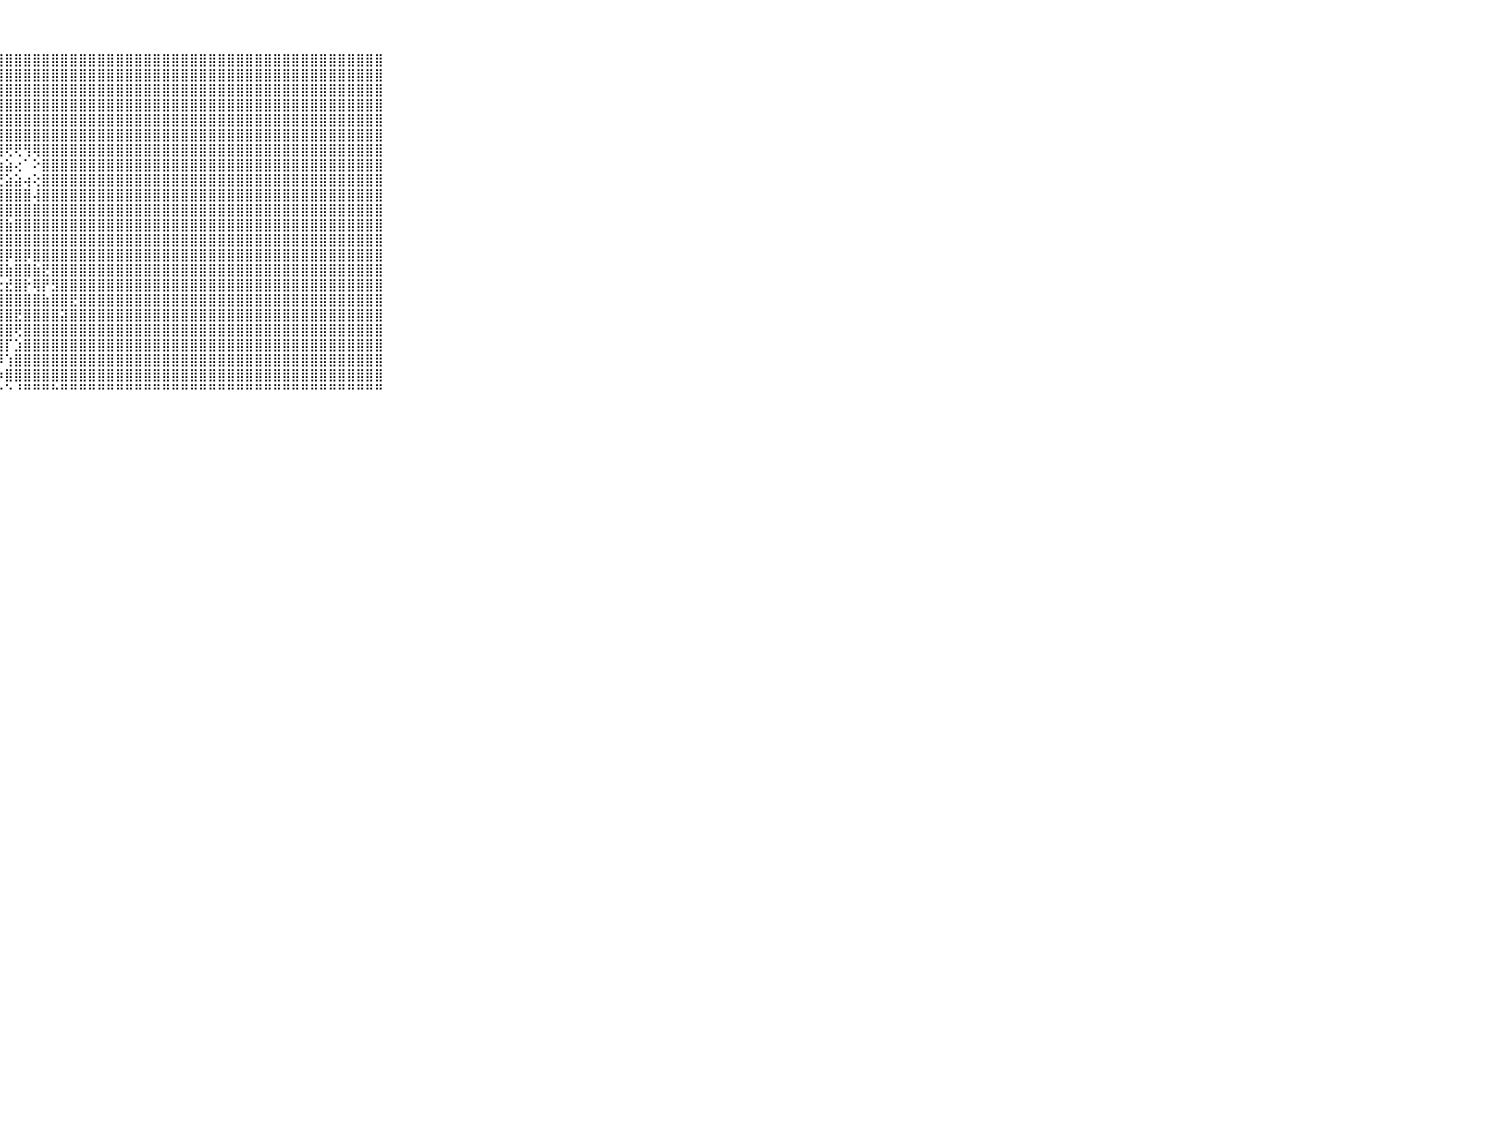

⠀⠀⠀⠀⠀⠀⠀⠀⠀⠀⠀⣿⣿⣿⣿⣿⣿⣿⣿⣿⣿⣿⣿⡇⢕⣿⣿⣿⣿⣿⣿⣿⣿⣿⣿⣿⣿⣿⣿⣿⣿⣿⣿⣿⣿⣿⣿⣿⣿⣿⣿⣿⣿⣿⣿⣿⣿⣿⣿⣿⣿⣿⣿⣿⣿⣿⣿⣿⣿⠀⠀⠀⠀⠀⠀⠀⠀⠀⠀⠀⠀
⠀⠀⠀⠀⠀⠀⠀⠀⠀⠀⠀⣿⣿⣿⣿⣿⣿⣿⣿⣿⣿⣿⣿⡇⢕⣿⣿⣿⣿⣿⣿⣿⣿⣿⣿⣿⣿⣿⣿⣿⣿⣿⣿⣿⣿⣿⣿⣿⣿⣿⣿⣿⣿⣿⣿⣿⣿⣿⣿⣿⣿⣿⣿⣿⣿⣿⣿⣿⣿⠀⠀⠀⠀⠀⠀⠀⠀⠀⠀⠀⠀
⠀⠀⠀⠀⠀⠀⠀⠀⠀⠀⠀⣿⣿⣿⣿⣿⣿⣿⣿⣿⣿⣿⣿⡇⢕⣿⣿⣿⣿⣿⣿⣿⣿⣿⣿⣿⣿⣿⣿⣿⣿⣿⣿⣿⣿⣿⣿⣿⣿⣿⣿⣿⣿⣿⣿⣿⣿⣿⣿⣿⣿⣿⣿⣿⣿⣿⣿⣿⣿⠀⠀⠀⠀⠀⠀⠀⠀⠀⠀⠀⠀
⠀⠀⠀⠀⠀⠀⠀⠀⠀⠀⠀⣿⣿⣿⣿⣿⣿⣿⣿⣿⣿⣿⣿⡇⢸⣿⣿⣿⣿⣿⣿⣿⣿⣿⣿⣿⣿⣿⣿⣿⣿⣿⣿⣿⣿⣿⣿⣿⣿⣿⣿⣿⣿⣿⣿⣿⣿⣿⣿⣿⣿⣿⣿⣿⣿⣿⣿⣿⣿⠀⠀⠀⠀⠀⠀⠀⠀⠀⠀⠀⠀
⠀⠀⠀⠀⠀⠀⠀⠀⠀⠀⠀⣿⣿⣿⣿⣿⣿⣿⣿⣿⣿⣿⣿⡇⢱⣿⣿⣿⣿⣿⣿⣿⣿⣿⣿⣿⣿⣿⣿⣿⣿⣿⣿⣿⣿⣿⣿⣿⣿⣿⣿⣿⣿⣿⣿⣿⣿⣿⣿⣿⣿⣿⣿⣿⣿⣿⣿⣿⣿⠀⠀⠀⠀⠀⠀⠀⠀⠀⠀⠀⠀
⠀⠀⠀⠀⠀⠀⠀⠀⠀⠀⠀⣿⣿⣿⣿⣿⣿⣿⣿⣿⣿⣿⣿⡇⢸⣿⣿⣿⣿⣿⣿⣿⣿⣿⣿⣿⣿⣿⣿⣿⣿⣿⣿⣿⣿⣿⣿⣿⣿⣿⣿⣿⣿⣿⣿⣿⣿⣿⣿⣿⣿⣿⣿⣿⣿⣿⣿⣿⣿⠀⠀⠀⠀⠀⠀⠀⠀⠀⠀⠀⠀
⠀⠀⠀⠀⠀⠀⠀⠀⠀⠀⠀⣿⣿⣿⣿⣿⣿⣿⣿⣿⣿⣿⣿⡇⢸⣿⣿⢿⢟⢟⢻⢿⣿⣿⣿⣿⣿⣿⣿⣿⣿⣿⣿⣿⣿⣿⣿⣿⣿⣿⣿⣿⣿⣿⣿⣿⣿⣿⣿⣿⣿⣿⣿⣿⣿⣿⣿⣿⣿⠀⠀⠀⠀⠀⠀⠀⠀⠀⠀⠀⠀
⠀⠀⠀⠀⠀⠀⠀⠀⠀⠀⠀⣿⣿⣿⣿⣿⣿⣿⣿⣿⣿⣿⣿⡇⢸⣿⣷⣵⣵⢔⠁⠕⣿⣿⣿⣿⣿⣿⣿⣿⣿⣿⣿⣿⣿⣿⣿⣿⣿⣿⣿⣿⣿⣿⣿⣿⣿⣿⣿⣿⣿⣿⣿⣿⣿⣿⣿⣿⣿⠀⠀⠀⠀⠀⠀⠀⠀⠀⠀⠀⠀
⠀⠀⠀⠀⠀⠀⠀⠀⠀⠀⠀⣿⣿⣿⣿⣿⣿⣿⣿⣿⣿⣿⣿⢇⢸⣿⣯⣝⣵⣵⢴⢕⣿⣿⣿⣿⣿⣿⣿⣿⣿⣿⣿⣿⣿⣿⣿⣿⣿⣿⣿⣿⣿⣿⣿⣿⣿⣿⣿⣿⣿⣿⣿⣿⣿⣿⣿⣿⣿⠀⠀⠀⠀⠀⠀⠀⠀⠀⠀⠀⠀
⠀⠀⠀⠀⠀⠀⠀⠀⠀⠀⠀⣿⣿⣿⣿⣿⣿⣿⣿⣿⣿⣿⣿⢕⢸⣿⣿⣿⣿⣿⣿⢼⣿⣿⣿⣿⣿⣿⣿⣿⣿⣿⣿⣿⣿⣿⣿⣿⣿⣿⣿⣿⣿⣿⣿⣿⣿⣿⣿⣿⣿⣿⣿⣿⣿⣿⣿⣿⣿⠀⠀⠀⠀⠀⠀⠀⠀⠀⠀⠀⠀
⠀⠀⠀⠀⠀⠀⠀⠀⠀⠀⠀⣿⣿⣿⣿⣿⣿⣿⣿⣿⣿⣿⣿⢕⢸⣿⣿⣿⣿⣿⣿⣿⣿⣿⣿⣿⣿⣿⣿⣿⣿⣿⣿⣿⣿⣿⣿⣿⣿⣿⣿⣿⣿⣿⣿⣿⣿⣿⣿⣿⣿⣿⣿⣿⣿⣿⣿⣿⣿⠀⠀⠀⠀⠀⠀⠀⠀⠀⠀⠀⠀
⠀⠀⠀⠀⠀⠀⠀⠀⠀⠀⠀⣿⣿⣿⣿⣿⣿⣿⣿⣿⣿⣿⣿⢕⢸⣿⣿⣿⣷⣿⣿⣿⣿⣿⣿⣿⣿⣿⣿⣿⣿⣿⣿⣿⣿⣿⣿⣿⣿⣿⣿⣿⣿⣿⣿⣿⣿⣿⣿⣿⣿⣿⣿⣿⣿⣿⣿⣿⣿⠀⠀⠀⠀⠀⠀⠀⠀⠀⠀⠀⠀
⠀⠀⠀⠀⠀⠀⠀⠀⠀⠀⠀⣿⣿⣿⣿⣿⣿⣿⣿⣿⣿⣿⣿⢕⢸⣿⣿⣿⣿⣿⣿⣿⣿⣿⣿⣿⣿⣿⣿⣿⣿⣿⣿⣿⣿⣿⣿⣿⣿⣿⣿⣿⣿⣿⣿⣿⣿⣿⣿⣿⣿⣿⣿⣿⣿⣿⣿⣿⣿⠀⠀⠀⠀⠀⠀⠀⠀⠀⠀⠀⠀
⠀⠀⠀⠀⠀⠀⠀⠀⠀⠀⠀⣿⣿⣿⣿⣿⣿⣿⣿⣿⣿⣿⣿⢕⢸⡿⢽⣿⡿⣿⡿⣿⣿⣿⣿⣿⣿⣿⣿⣿⣿⣿⣿⣿⣿⣿⣿⣿⣿⣿⣿⣿⣿⣿⣿⣿⣿⣿⣿⣿⣿⣿⣿⣿⣿⣿⣿⣿⣿⠀⠀⠀⠀⠀⠀⠀⠀⠀⠀⠀⠀
⠀⠀⠀⠀⠀⠀⠀⠀⠀⠀⠀⣿⣿⣿⣿⣿⣿⣿⣿⣿⣿⣿⣿⢕⢼⡿⣿⣾⣷⣿⣿⣷⣟⣿⣿⣿⣿⣿⣿⣿⣿⣿⣿⣿⣿⣿⣿⣿⣿⣿⣿⣿⣿⣿⣿⣿⣿⣿⣿⣿⣿⣿⣿⣿⣿⣿⣿⣿⣿⠀⠀⠀⠀⠀⠀⠀⠀⠀⠀⠀⠀
⠀⠀⠀⠀⠀⠀⠀⠀⠀⠀⠀⣿⣿⣿⣿⣿⣿⣿⣿⣿⣿⣿⣿⢕⢸⣷⣾⣗⣞⣿⡗⢿⡟⣻⣿⣿⣿⣿⣿⣿⣿⣿⣿⣿⣿⣿⣿⣿⣿⣿⣿⣿⣿⣿⣿⣿⣿⣿⣿⣿⣿⣿⣿⣿⣿⣿⣿⣿⣿⠀⠀⠀⠀⠀⠀⠀⠀⠀⠀⠀⠀
⠀⠀⠀⠀⠀⠀⠀⠀⠀⠀⠀⣿⣿⣿⣿⣿⣿⣿⣿⣿⣿⣿⣿⢕⢸⣿⣿⣿⣿⣿⣿⣿⣷⣿⣿⣟⣿⣿⣿⣿⣿⣿⣿⣿⣿⣿⣿⣿⣿⣿⣿⣿⣿⣿⣿⣿⣿⣿⣿⣿⣿⣿⣿⣿⣿⣿⣿⣿⣿⠀⠀⠀⠀⠀⠀⠀⠀⠀⠀⠀⠀
⠀⠀⠀⠀⠀⠀⠀⠀⠀⠀⠀⣿⣿⣿⣿⣿⣿⣿⣿⣿⣿⣿⣿⢕⢸⣿⣿⣿⣿⣟⣿⣿⣿⣿⣽⣿⣿⣿⣿⣿⣿⣿⣿⣿⣿⣿⣿⣿⣿⣿⣿⣿⣿⣿⣿⣿⣿⣿⣿⣿⣿⣿⣿⣿⣿⣿⣿⣿⣿⠀⠀⠀⠀⠀⠀⠀⠀⠀⠀⠀⠀
⠀⠀⠀⠀⠀⠀⠀⠀⠀⠀⠀⢿⣿⣿⣿⣿⣿⣿⣿⣿⣿⣿⣿⢕⢸⣿⣿⣿⣿⢟⣿⣿⣿⣿⣿⣿⣿⣿⣿⣿⣿⣿⣿⣿⣿⣿⣿⣿⣿⣿⣿⣿⣿⣿⣿⣿⣿⣿⣿⣿⣿⣿⣿⣿⣿⣿⣿⣿⣿⠀⠀⠀⠀⠀⠀⠀⠀⠀⠀⠀⠀
⠀⠀⠀⠀⠀⠀⠀⠀⠀⠀⠀⢜⢹⢟⣻⣿⣿⣿⣿⣿⣿⣿⣿⢕⢸⣿⣿⣿⡏⣱⣿⣿⣿⣿⣿⣿⣿⣿⣿⣿⣿⣿⣿⣿⣿⣿⣿⣿⣿⣿⣿⣿⣿⣿⣿⣿⣿⣿⣿⣿⣿⣿⣿⣿⣿⣿⣿⣿⣿⠀⠀⠀⠀⠀⠀⠀⠀⠀⠀⠀⠀
⠀⠀⠀⠀⠀⠀⠀⠀⠀⠀⠀⢕⢕⢕⢕⢜⢕⢇⢝⢻⢻⢿⢟⢕⣾⣿⣿⡿⢱⣿⣿⣿⣿⣿⣿⣿⣿⣿⣿⣿⣿⣿⣿⣿⣿⣿⣿⣿⣿⣿⣿⣿⣿⣿⣿⣿⣿⣿⣿⣿⣿⣿⣿⣿⣿⣿⣿⣿⣿⠀⠀⠀⠀⠀⠀⠀⠀⠀⠀⠀⠀
⠀⠀⠀⠀⠀⠀⠀⠀⠀⠀⠀⢕⢕⢕⢕⢕⢕⢕⢕⢕⢕⢕⢕⢱⣿⣿⣿⡵⣿⣿⣿⣿⣿⣿⣿⣿⣿⣿⣿⣿⣿⣿⣿⣿⣿⣿⣿⣿⣿⣿⣿⣿⣿⣿⣿⣿⣿⣿⣿⣿⣿⣿⣿⣿⣿⣿⣿⣿⣿⠀⠀⠀⠀⠀⠀⠀⠀⠀⠀⠀⠀
⠀⠀⠀⠀⠀⠀⠀⠀⠀⠀⠀⠑⠑⠑⠑⠑⠑⠑⠑⠑⠑⠑⠑⠘⠛⠛⠛⠑⠑⠘⠛⠛⠛⠓⠛⠛⠛⠛⠛⠛⠛⠛⠛⠛⠛⠛⠛⠛⠛⠛⠛⠛⠛⠛⠛⠛⠛⠛⠛⠛⠛⠛⠛⠛⠛⠛⠛⠛⠛⠀⠀⠀⠀⠀⠀⠀⠀⠀⠀⠀⠀